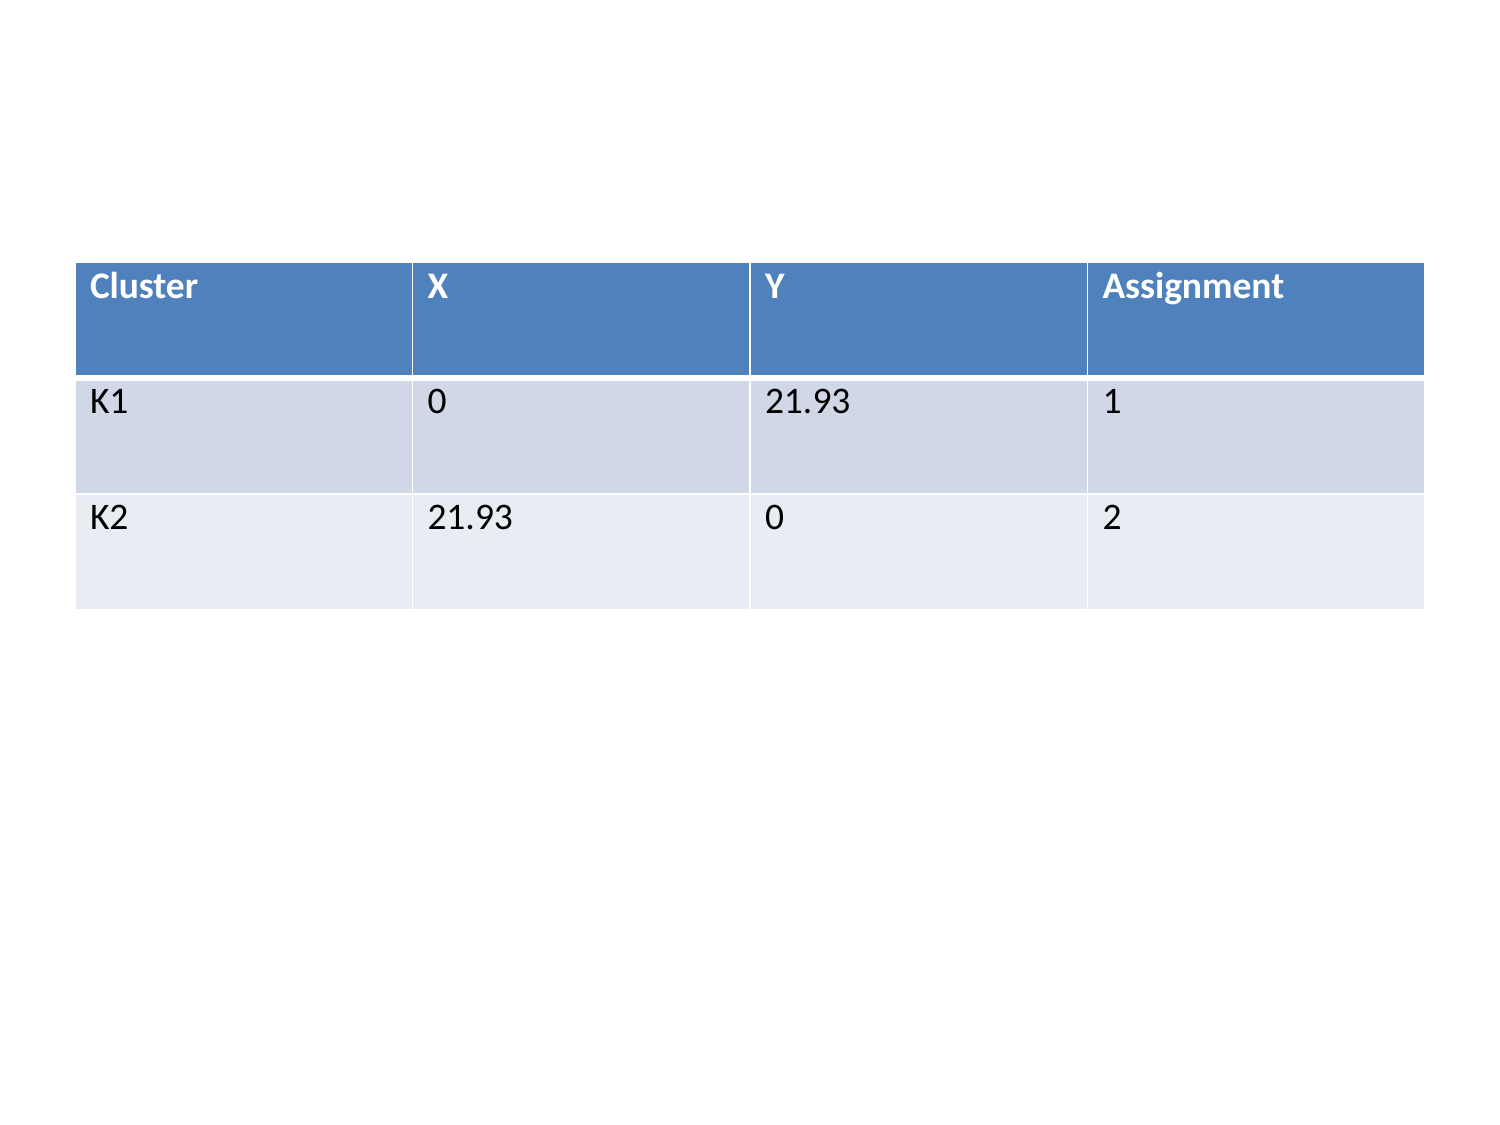

| Cluster | X | Y | Assignment |
| --- | --- | --- | --- |
| K1 | 0 | 21.93 | 1 |
| K2 | 21.93 | 0 | 2 |